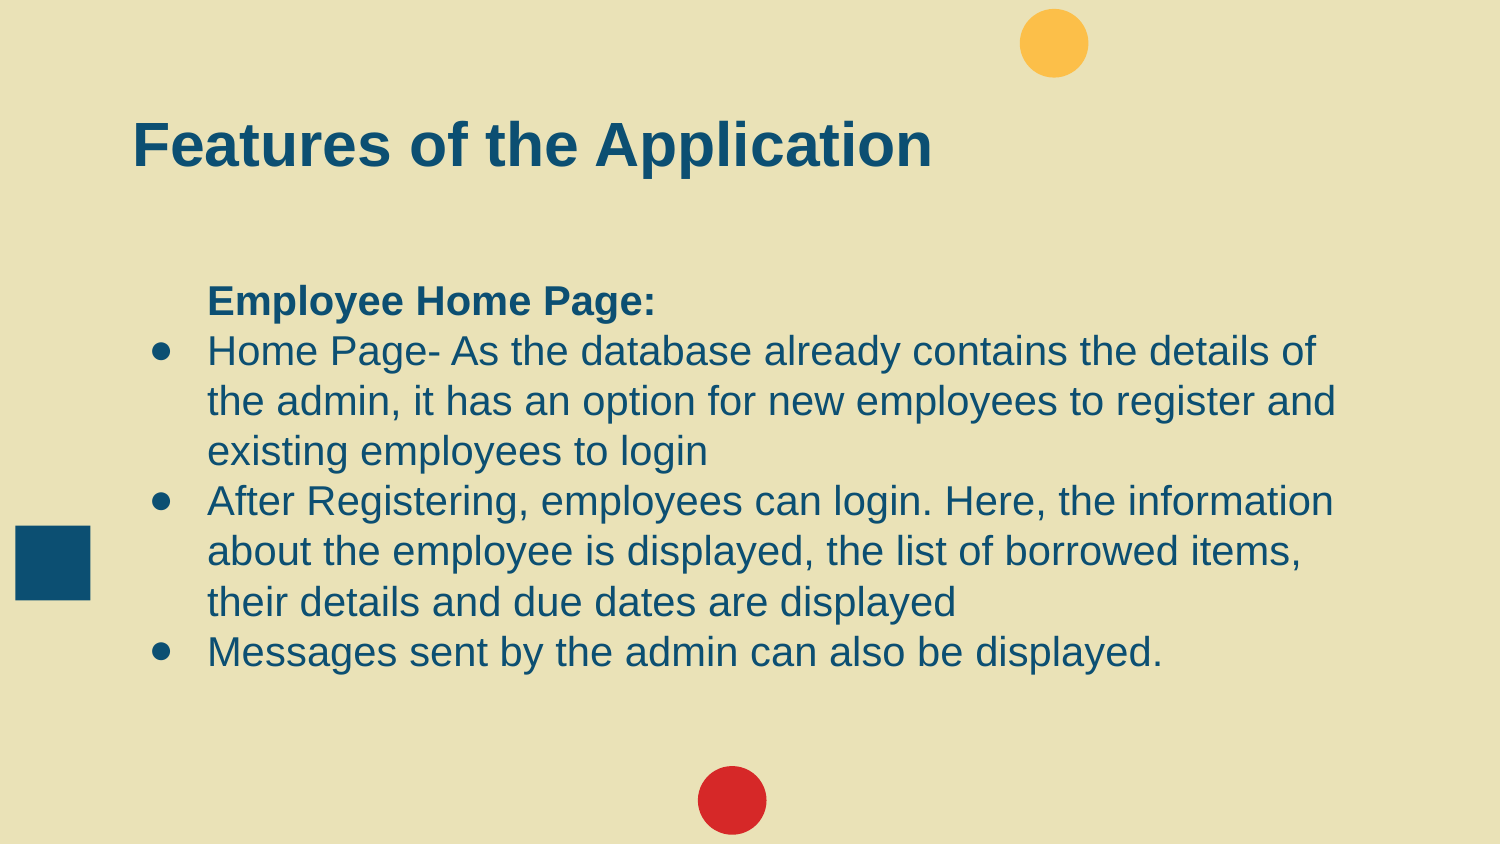

# Features of the Application
Employee Home Page:
Home Page- As the database already contains the details of the admin, it has an option for new employees to register and existing employees to login
After Registering, employees can login. Here, the information about the employee is displayed, the list of borrowed items, their details and due dates are displayed
Messages sent by the admin can also be displayed.